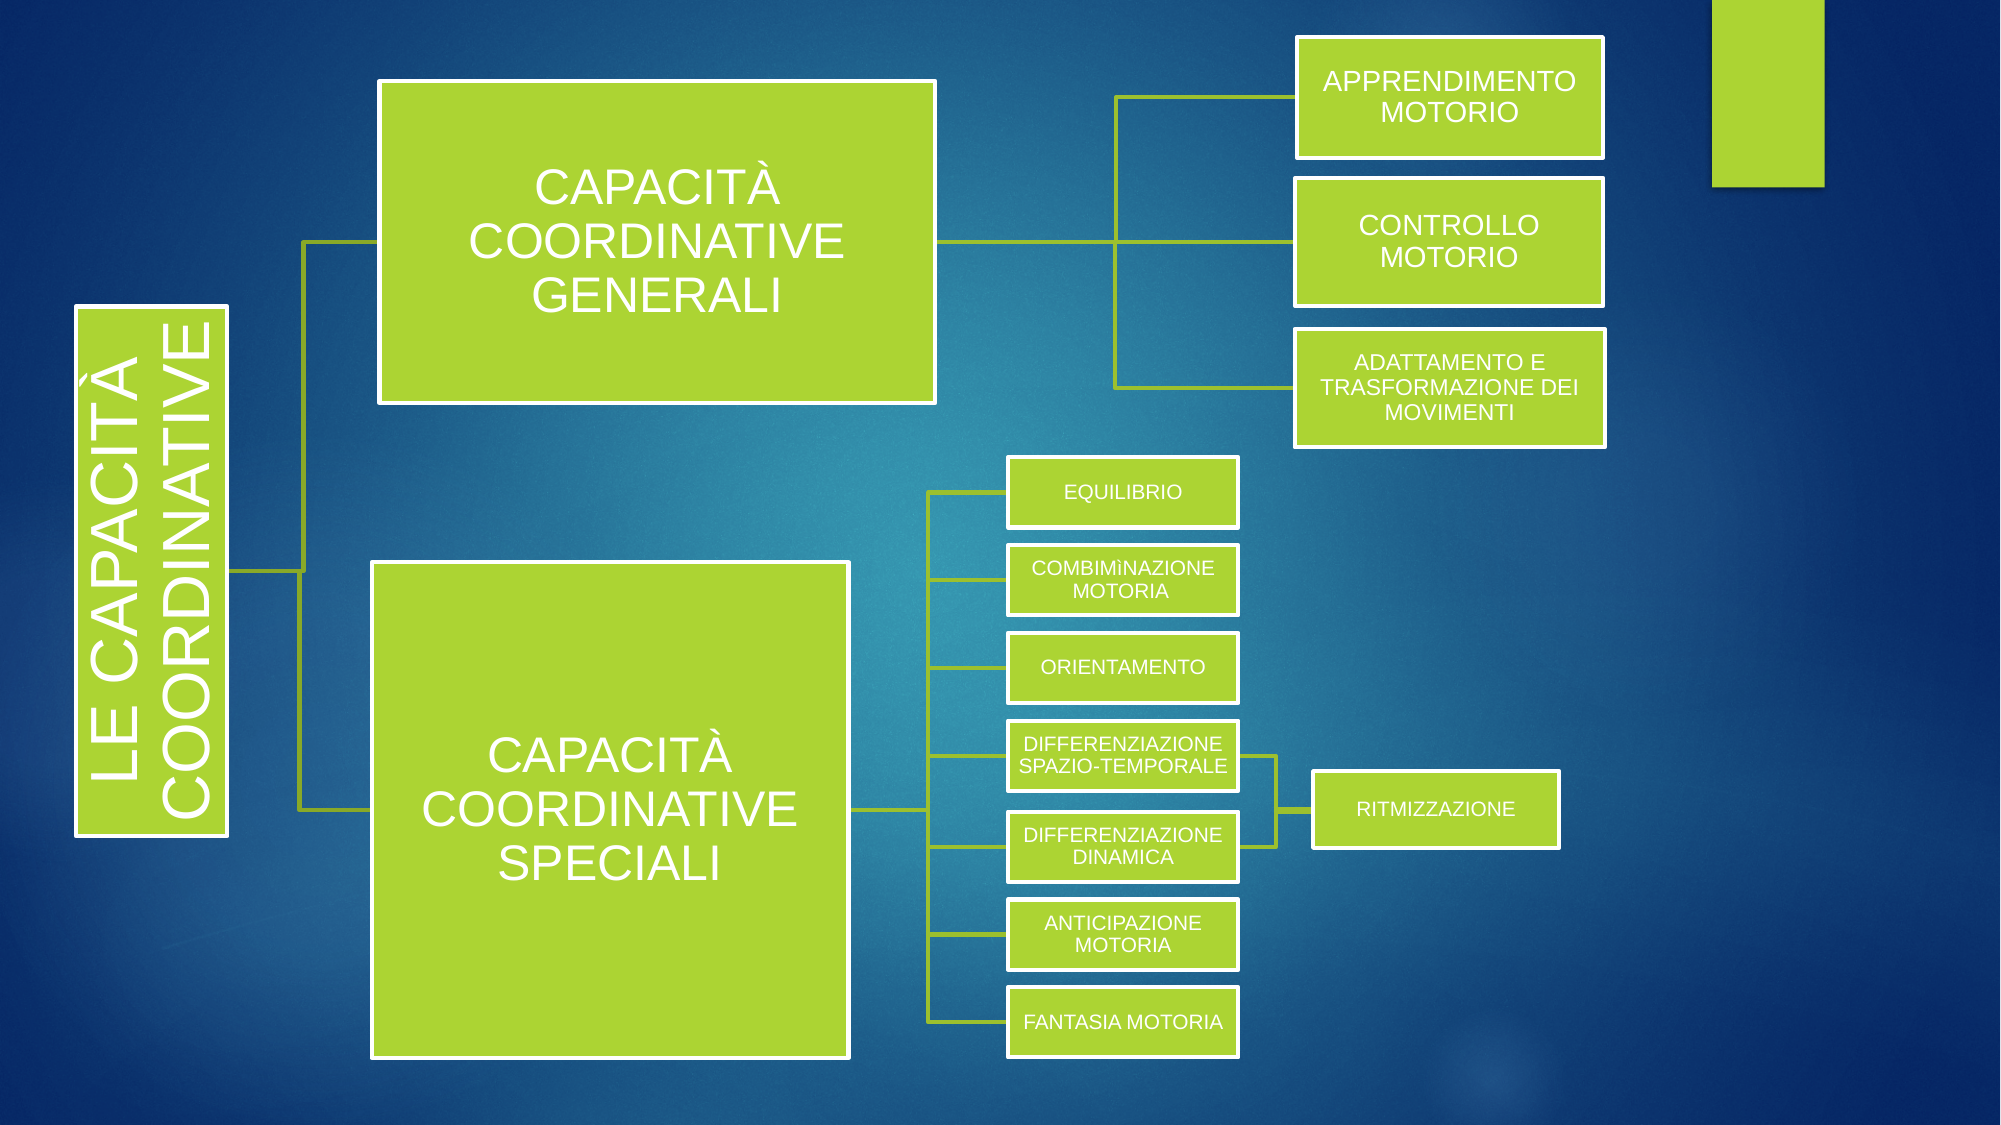

LE CAPACITÀ COORDINATIVE
CAPACITÀ COORDINATIVE GENERALI
APPRENDIMENTO MOTORIO
CONTROLLO MOTORIO
ADATTAMENTO E TRASFORMAZIONE DEI MOVIMENTI
CAPACITÀ COORDINATIVE SPECIALI
EQUILIBRIO
COMBIMìNAZIONE MOTORIA
ORIENTAMENTO
DIFFERENZIAZIONE SPAZIO-TEMPORALE

DIFFERENZIAZIONE DINAMICA
RITMIZZAZIONE
ANTICIPAZIONE MOTORIA
FANTASIA MOTORIA